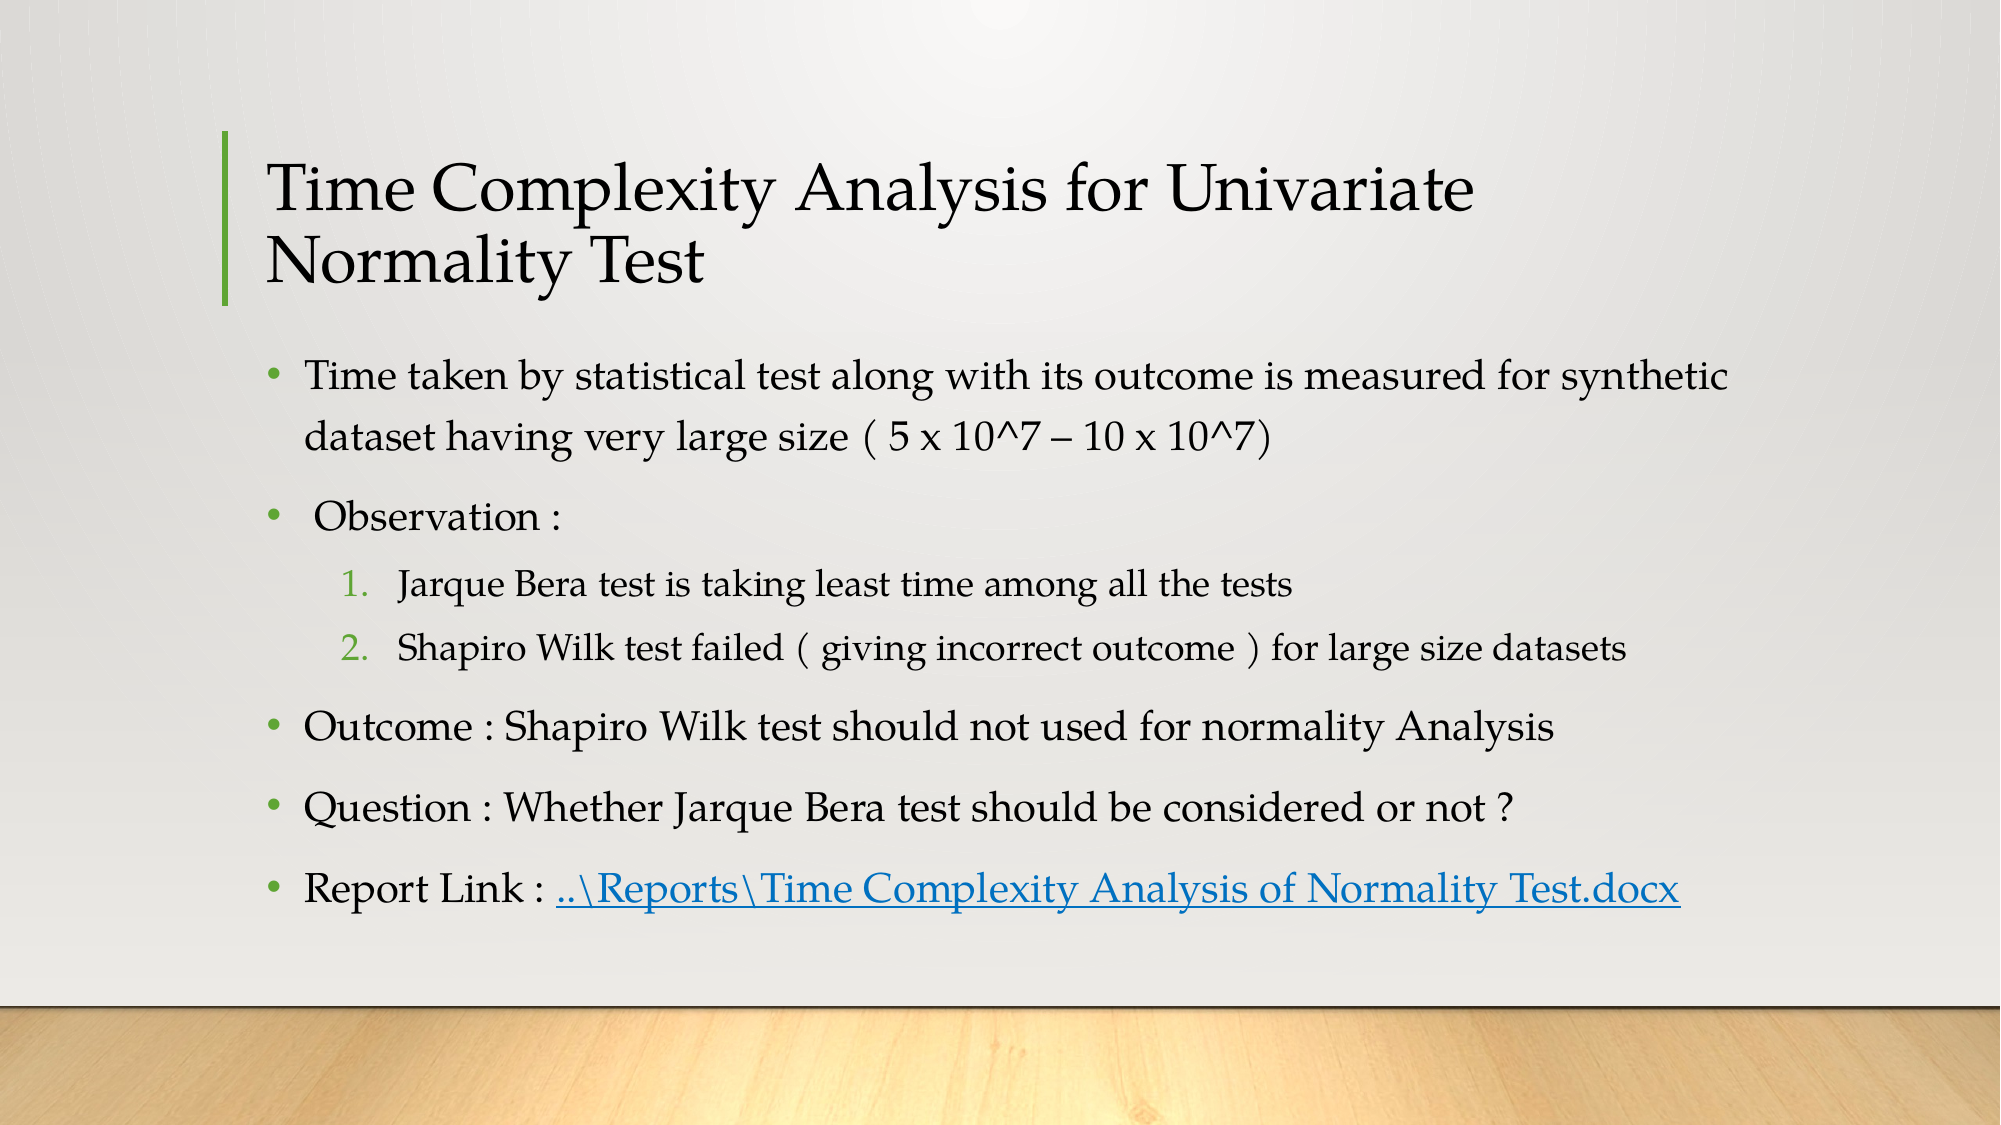

# Time Complexity Analysis for Univariate Normality Test
Time taken by statistical test along with its outcome is measured for synthetic dataset having very large size ( 5 x 10^7 – 10 x 10^7)
 Observation :
Jarque Bera test is taking least time among all the tests
Shapiro Wilk test failed ( giving incorrect outcome ) for large size datasets
Outcome : Shapiro Wilk test should not used for normality Analysis
Question : Whether Jarque Bera test should be considered or not ?
Report Link : ..\Reports\Time Complexity Analysis of Normality Test.docx